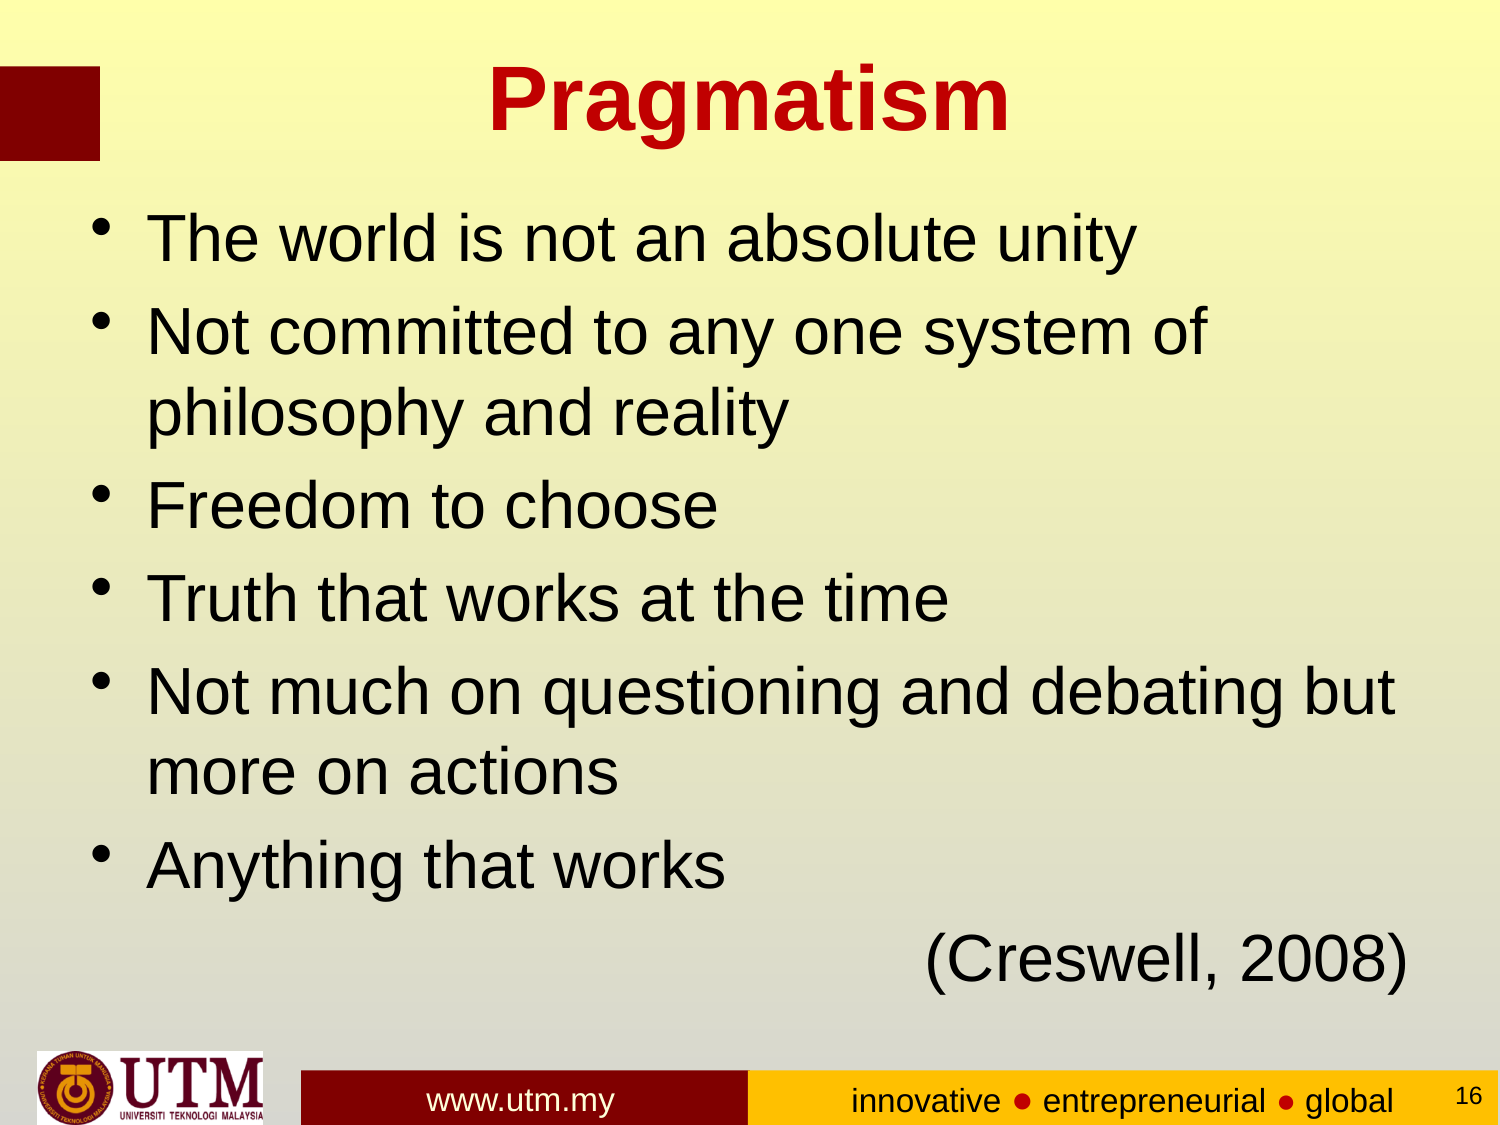

# Pragmatism
The world is not an absolute unity
Not committed to any one system of philosophy and reality
Freedom to choose
Truth that works at the time
Not much on questioning and debating but more on actions
Anything that works
(Creswell, 2008)